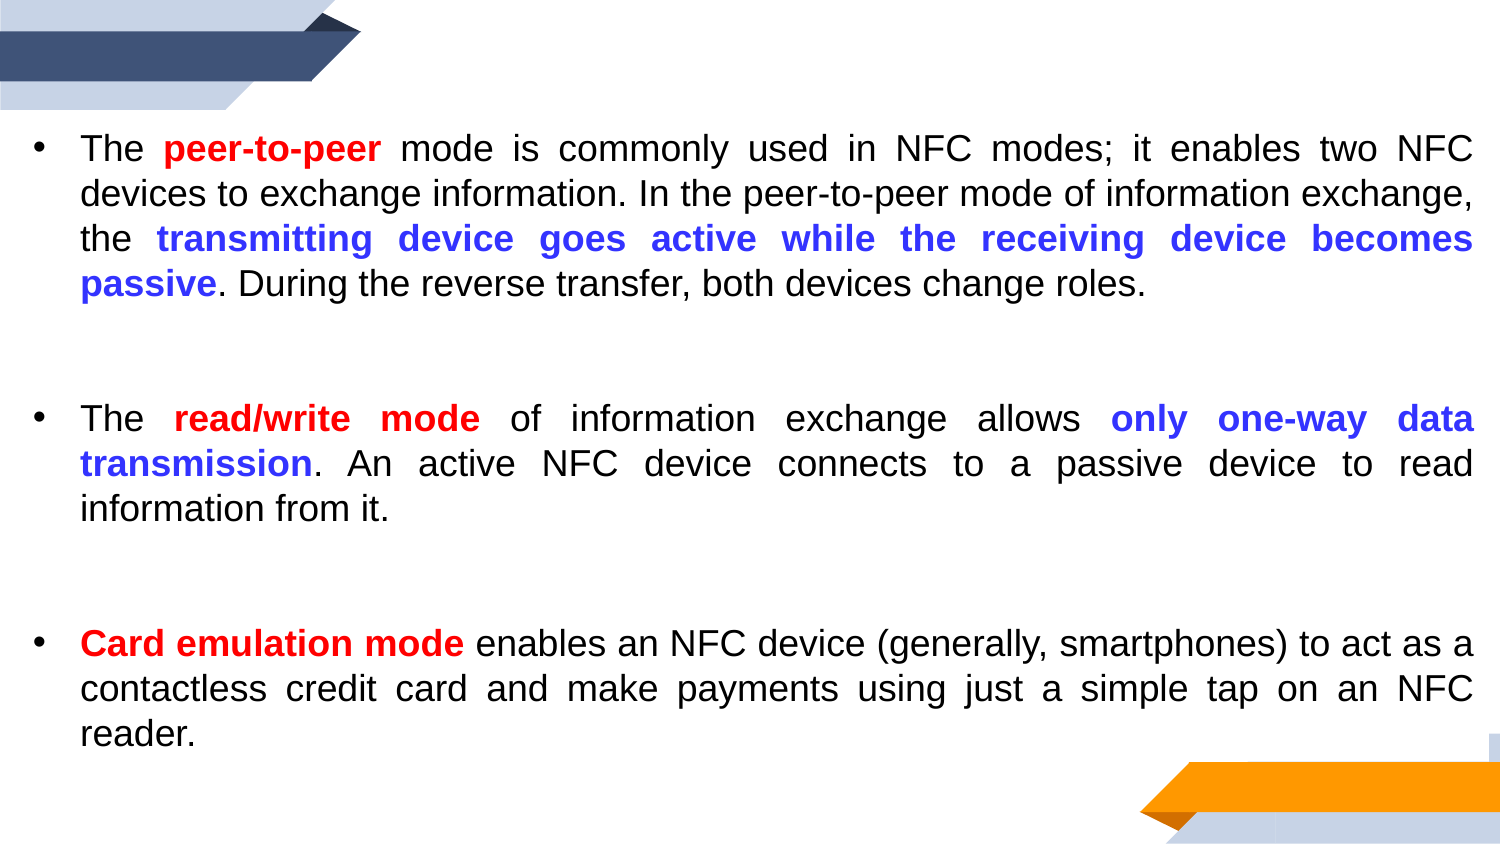

The peer-to-peer mode is commonly used in NFC modes; it enables two NFC devices to exchange information. In the peer-to-peer mode of information exchange, the transmitting device goes active while the receiving device becomes passive. During the reverse transfer, both devices change roles.

The read/write mode of information exchange allows only one-way data transmission. An active NFC device connects to a passive device to read information from it.

Card emulation mode enables an NFC device (generally, smartphones) to act as a contactless credit card and make payments using just a simple tap on an NFC reader.